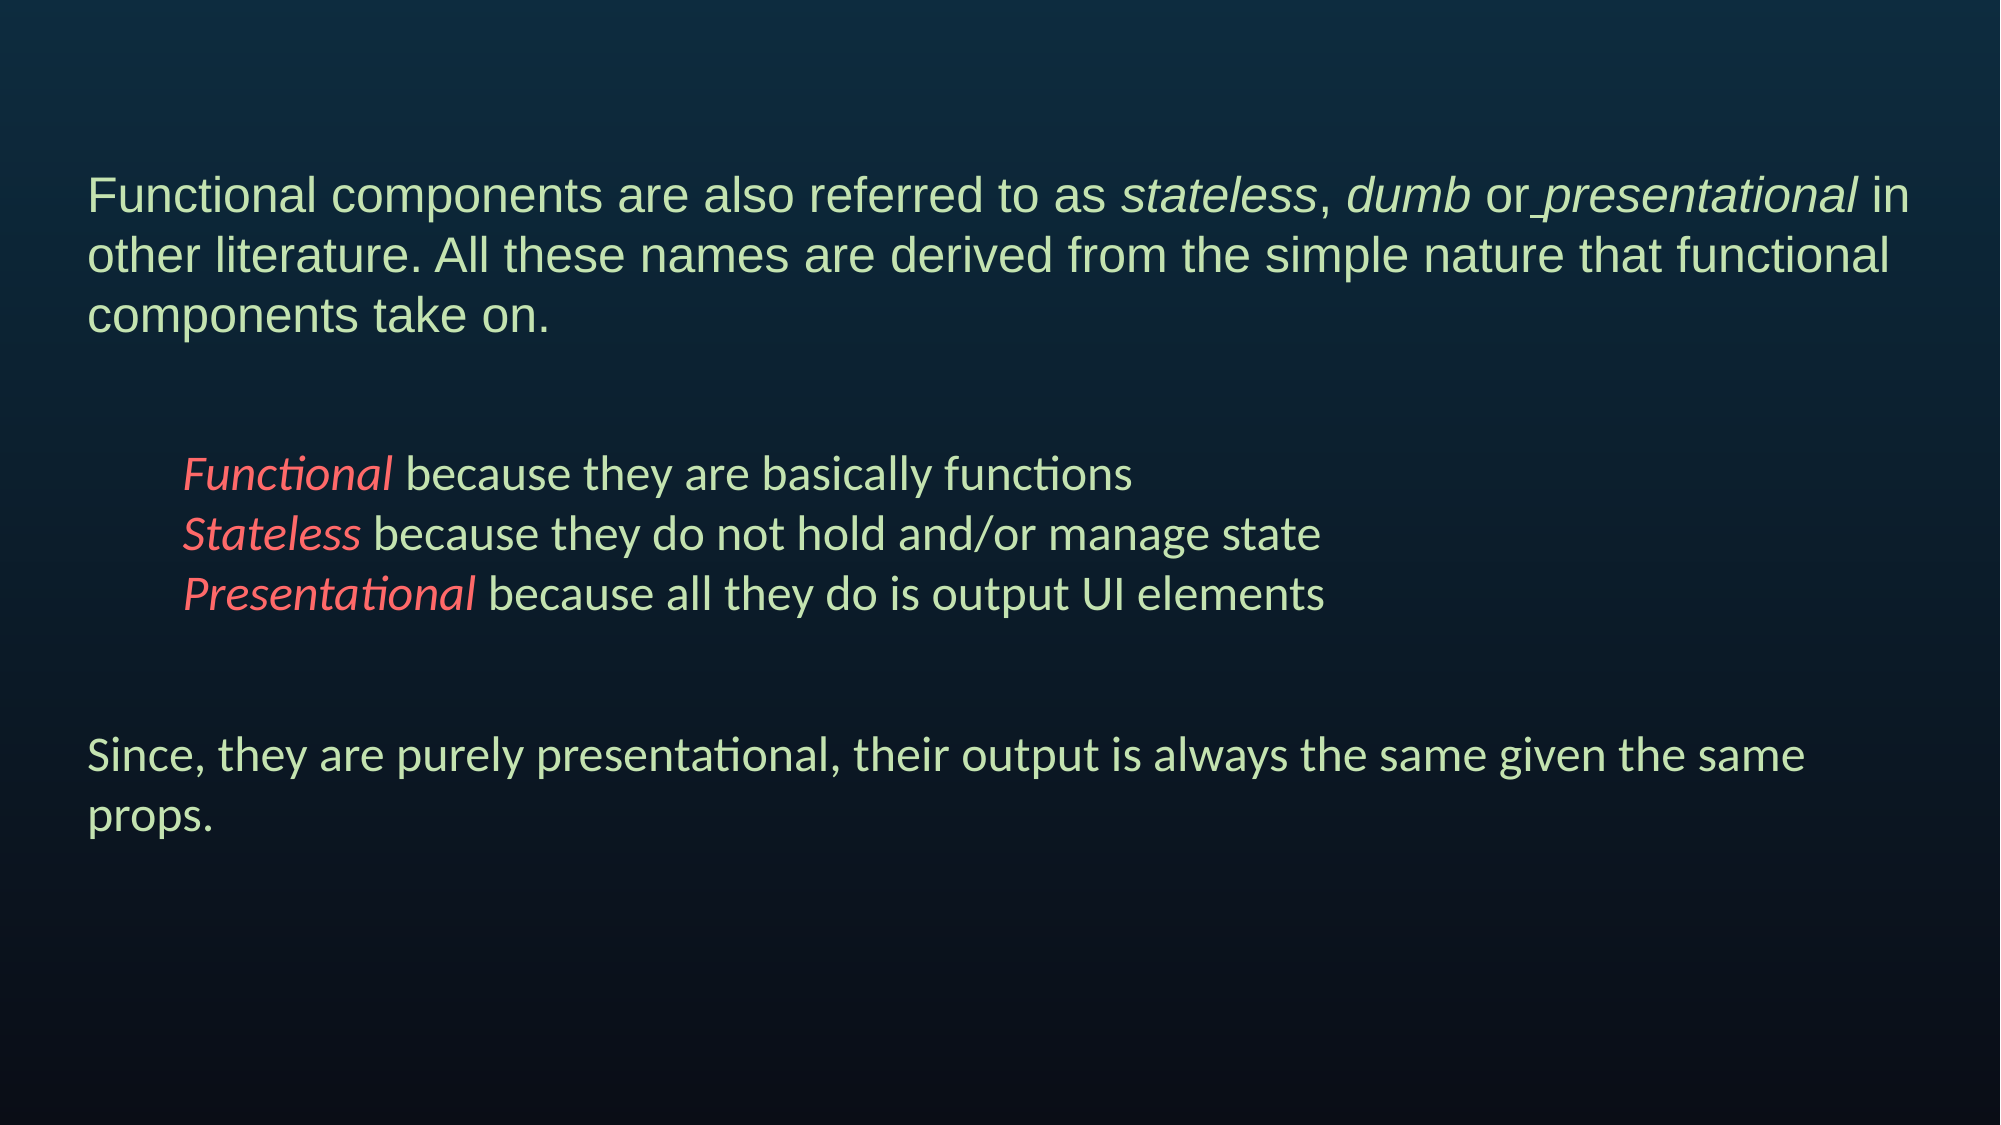

Functional components are also referred to as stateless, dumb or presentational in other literature. All these names are derived from the simple nature that functional components take on.
Functional because they are basically functions
Stateless because they do not hold and/or manage state
Presentational because all they do is output UI elements
Since, they are purely presentational, their output is always the same given the same props.